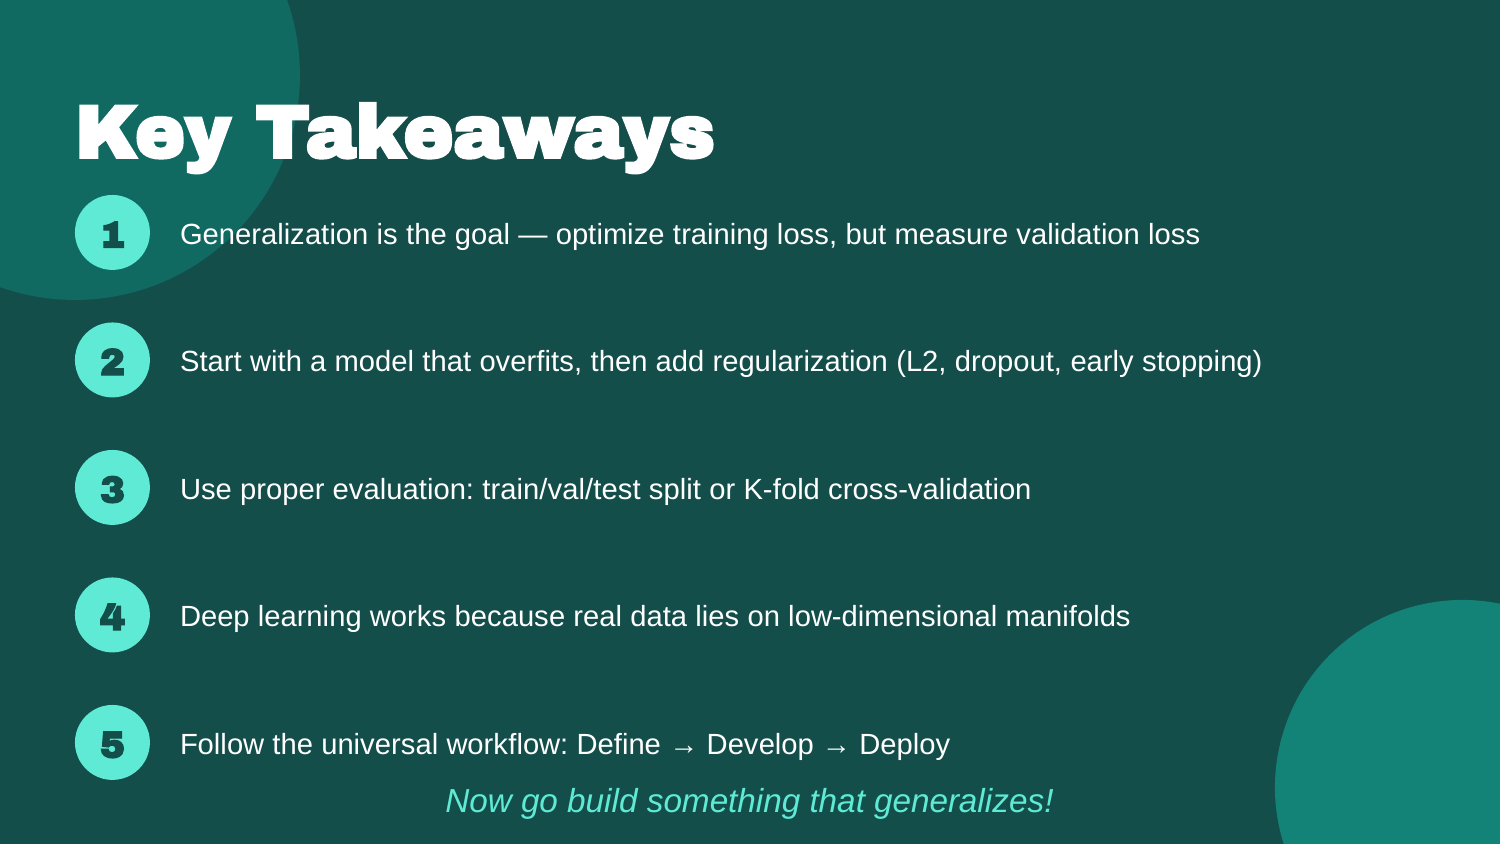

Key Takeaways

Generalization is the goal — optimize training loss, but measure validation loss
1

Start with a model that overfits, then add regularization (L2, dropout, early stopping)
2

Use proper evaluation: train/val/test split or K-fold cross-validation
3

Deep learning works because real data lies on low-dimensional manifolds
4

Follow the universal workflow: Define → Develop → Deploy
5
Now go build something that generalizes!